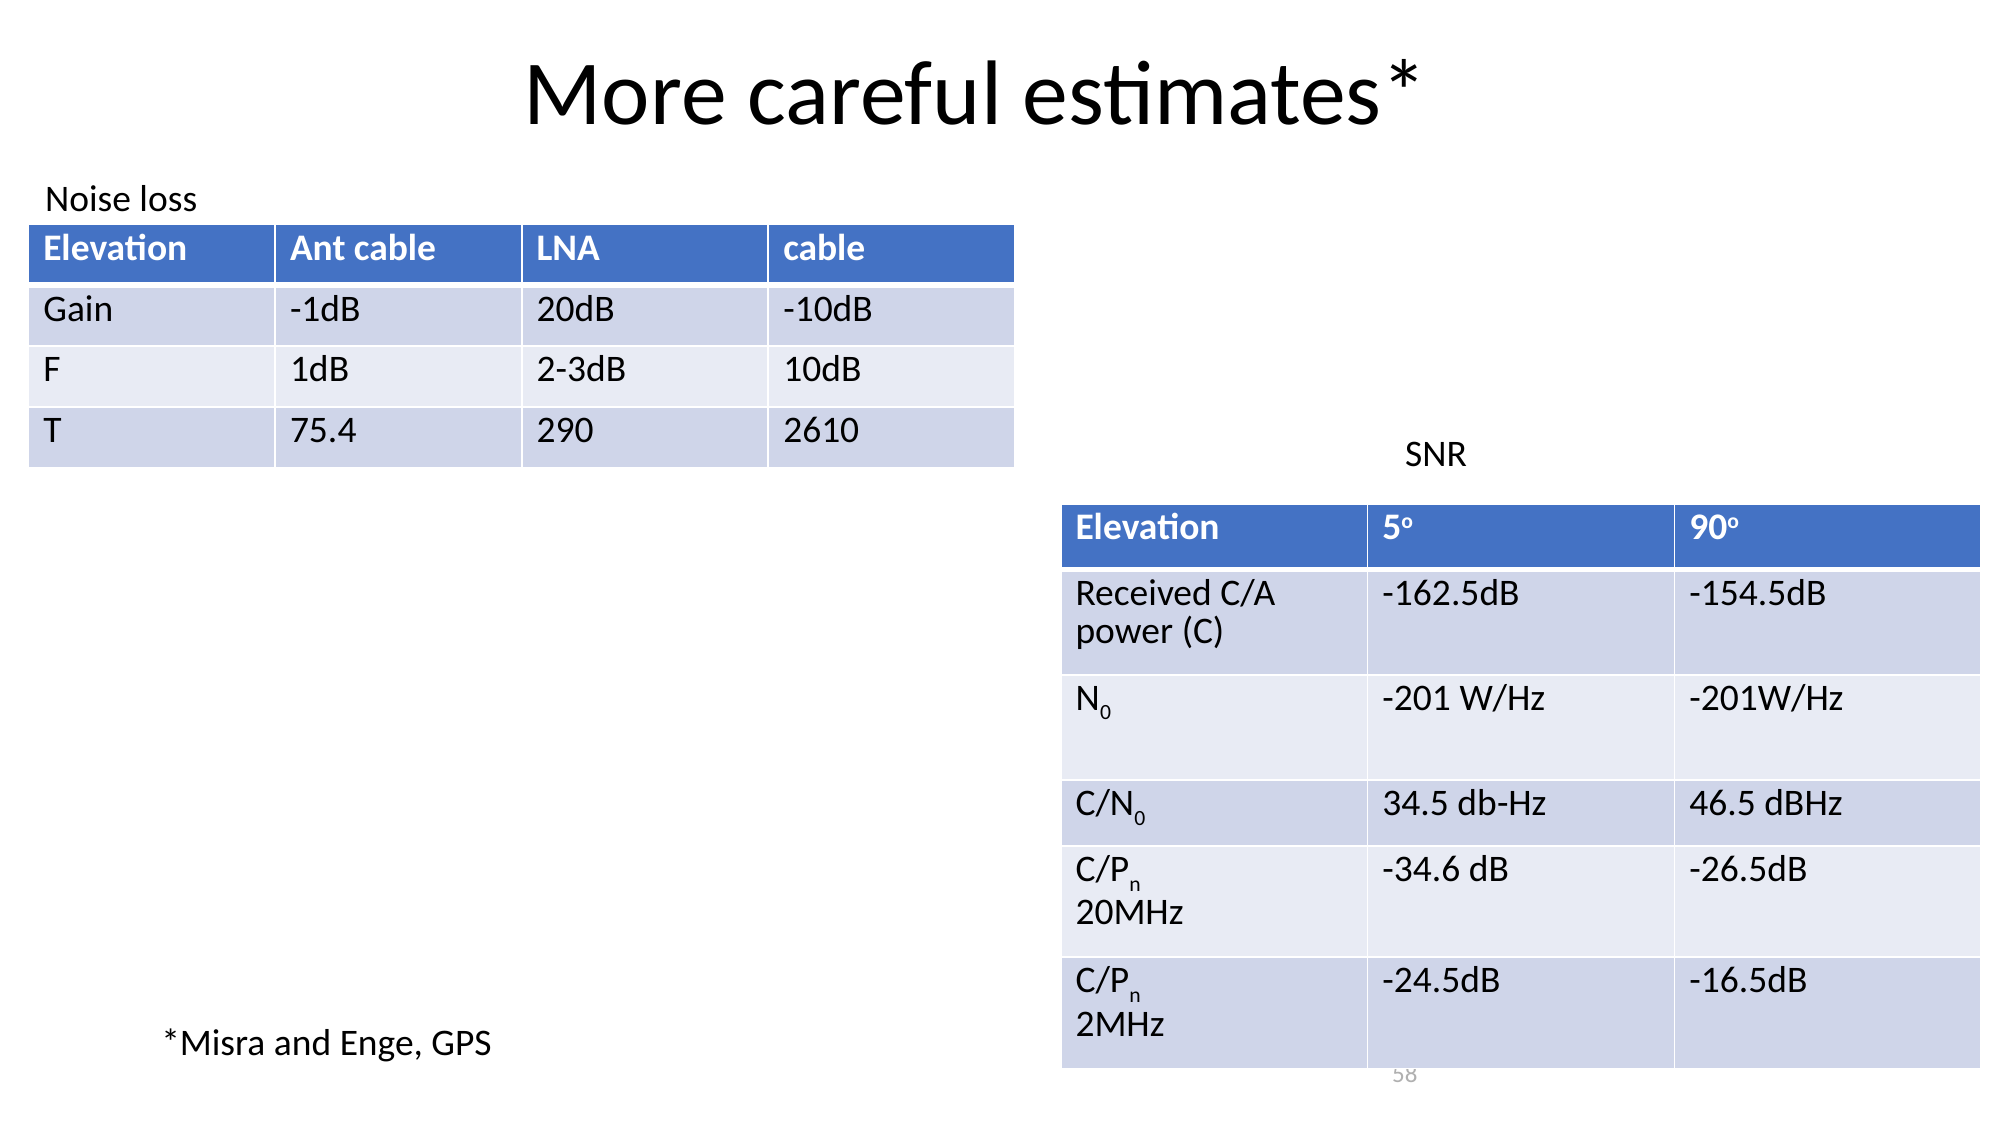

More careful estimates*
Noise loss
| Elevation | Ant cable | LNA | cable |
| --- | --- | --- | --- |
| Gain | -1dB | 20dB | -10dB |
| F | 1dB | 2-3dB | 10dB |
| T | 75.4 | 290 | 2610 |
SNR
| Elevation | 5o | 90o |
| --- | --- | --- |
| Received C/A power (C) | -162.5dB | -154.5dB |
| N0 | -201 W/Hz | -201W/Hz |
| C/N0 | 34.5 db-Hz | 46.5 dBHz |
| C/Pn 20MHz | -34.6 dB | -26.5dB |
| C/Pn 2MHz | -24.5dB | -16.5dB |
*Misra and Enge, GPS
58